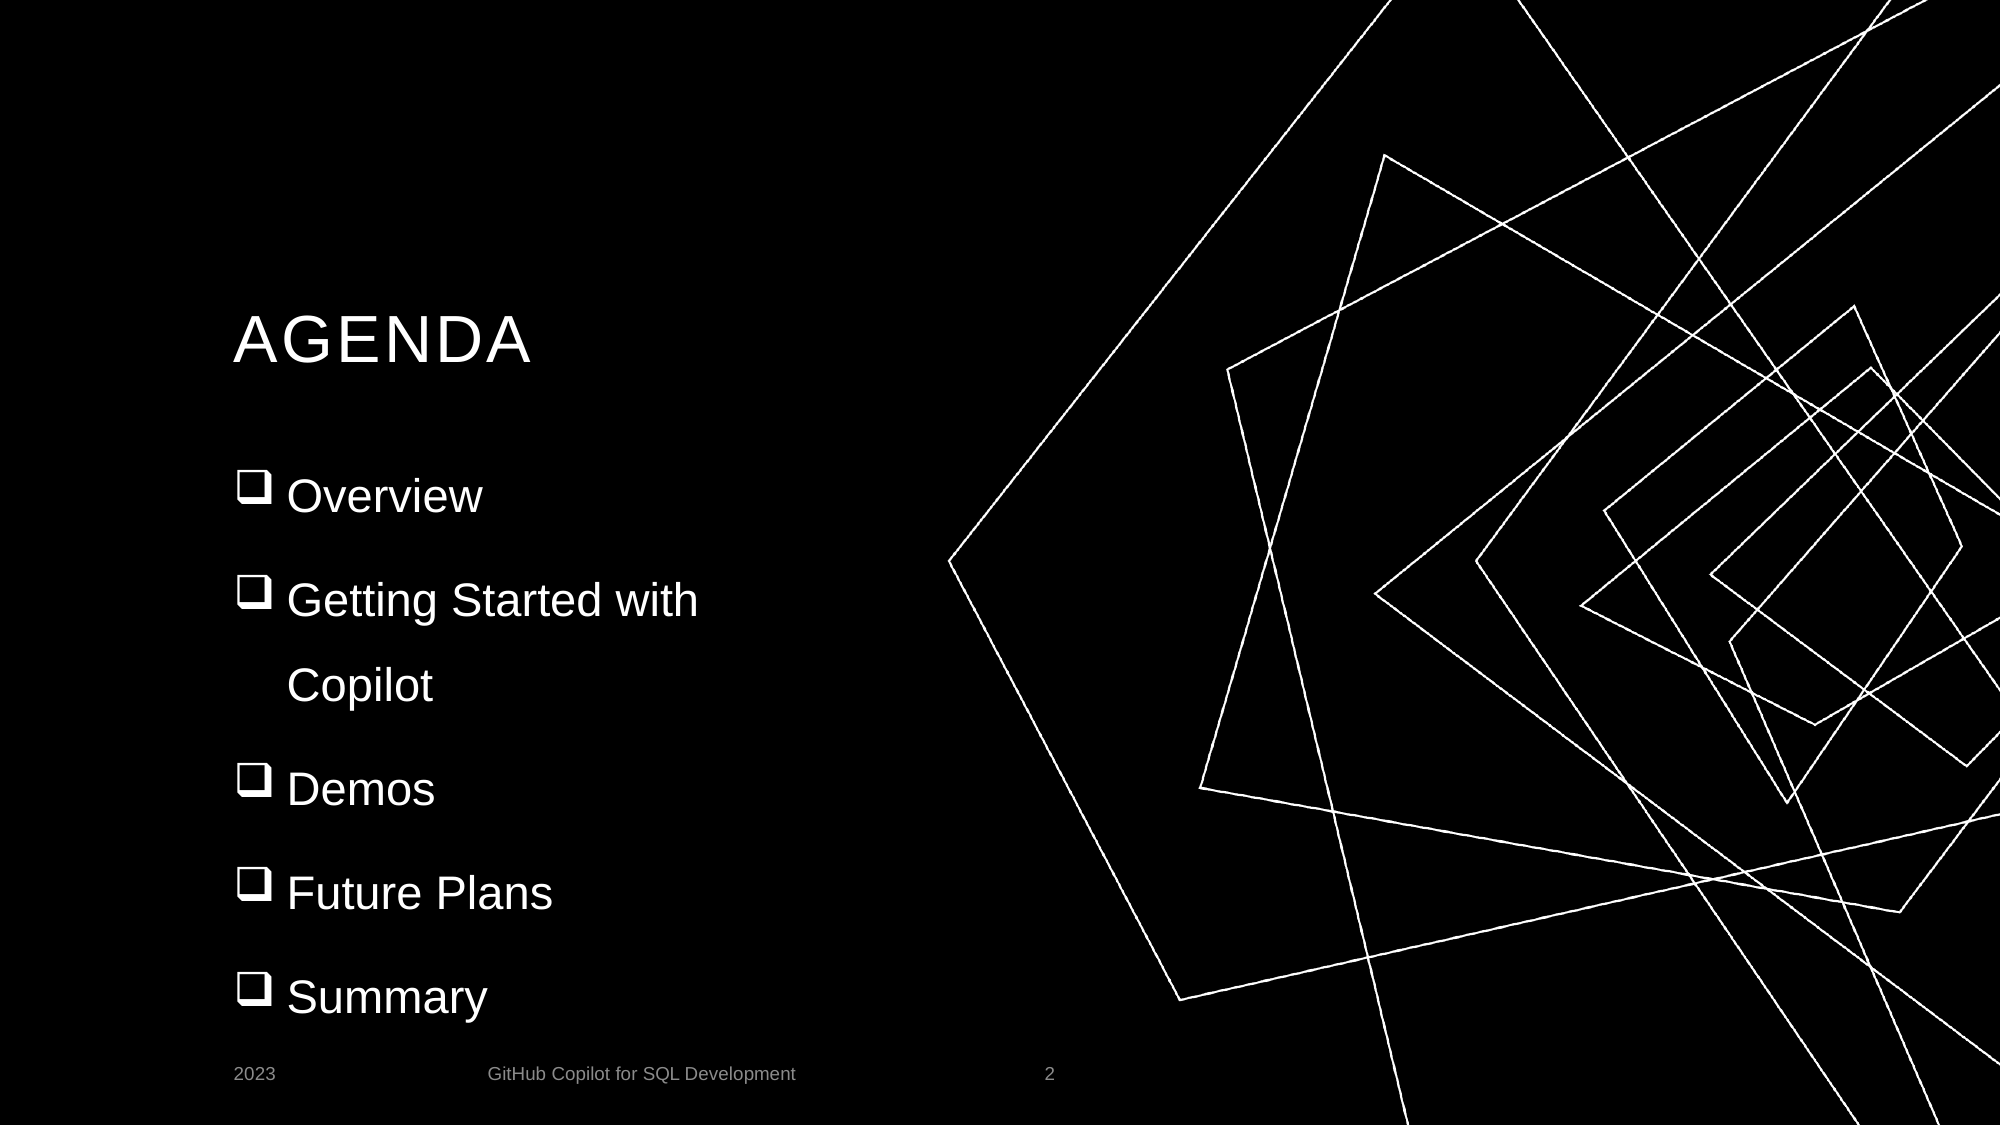

# AGENDA
Overview
Getting Started with Copilot
Demos
Future Plans
Summary
GitHub Copilot for SQL Development
2023
2